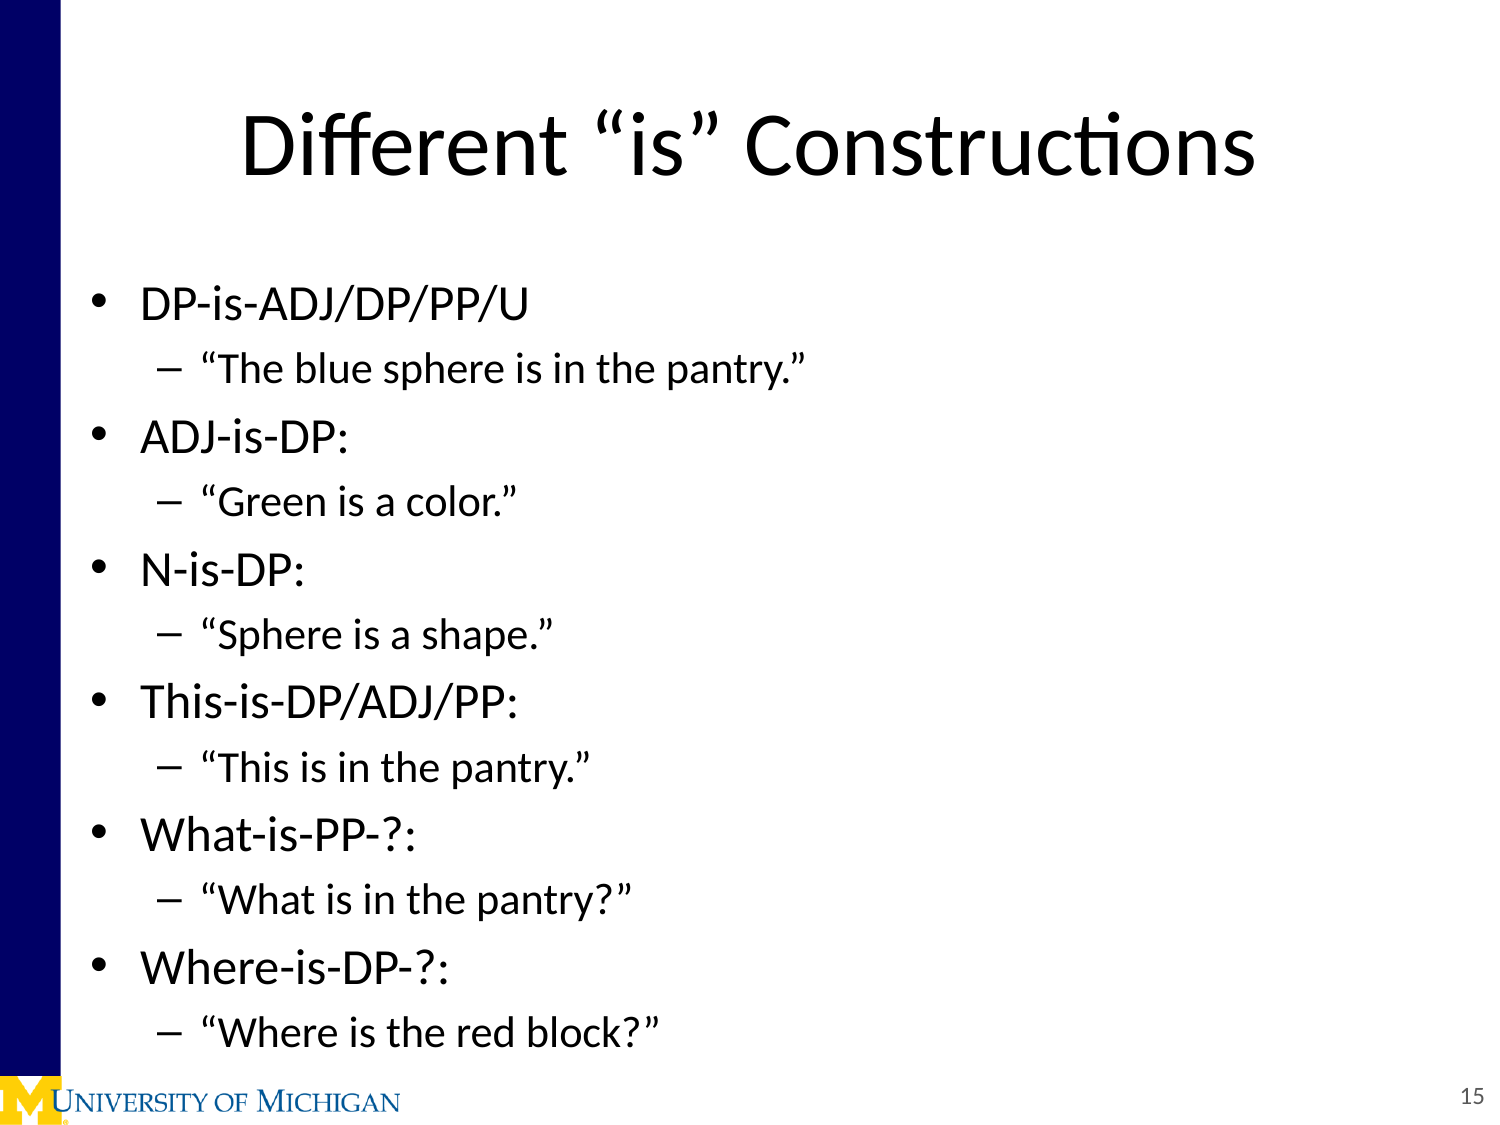

# Different “is” Constructions
DP-is-ADJ/DP/PP/U
“The blue sphere is in the pantry.”
ADJ-is-DP:
“Green is a color.”
N-is-DP:
“Sphere is a shape.”
This-is-DP/ADJ/PP:
“This is in the pantry.”
What-is-PP-?:
“What is in the pantry?”
Where-is-DP-?:
“Where is the red block?”

15